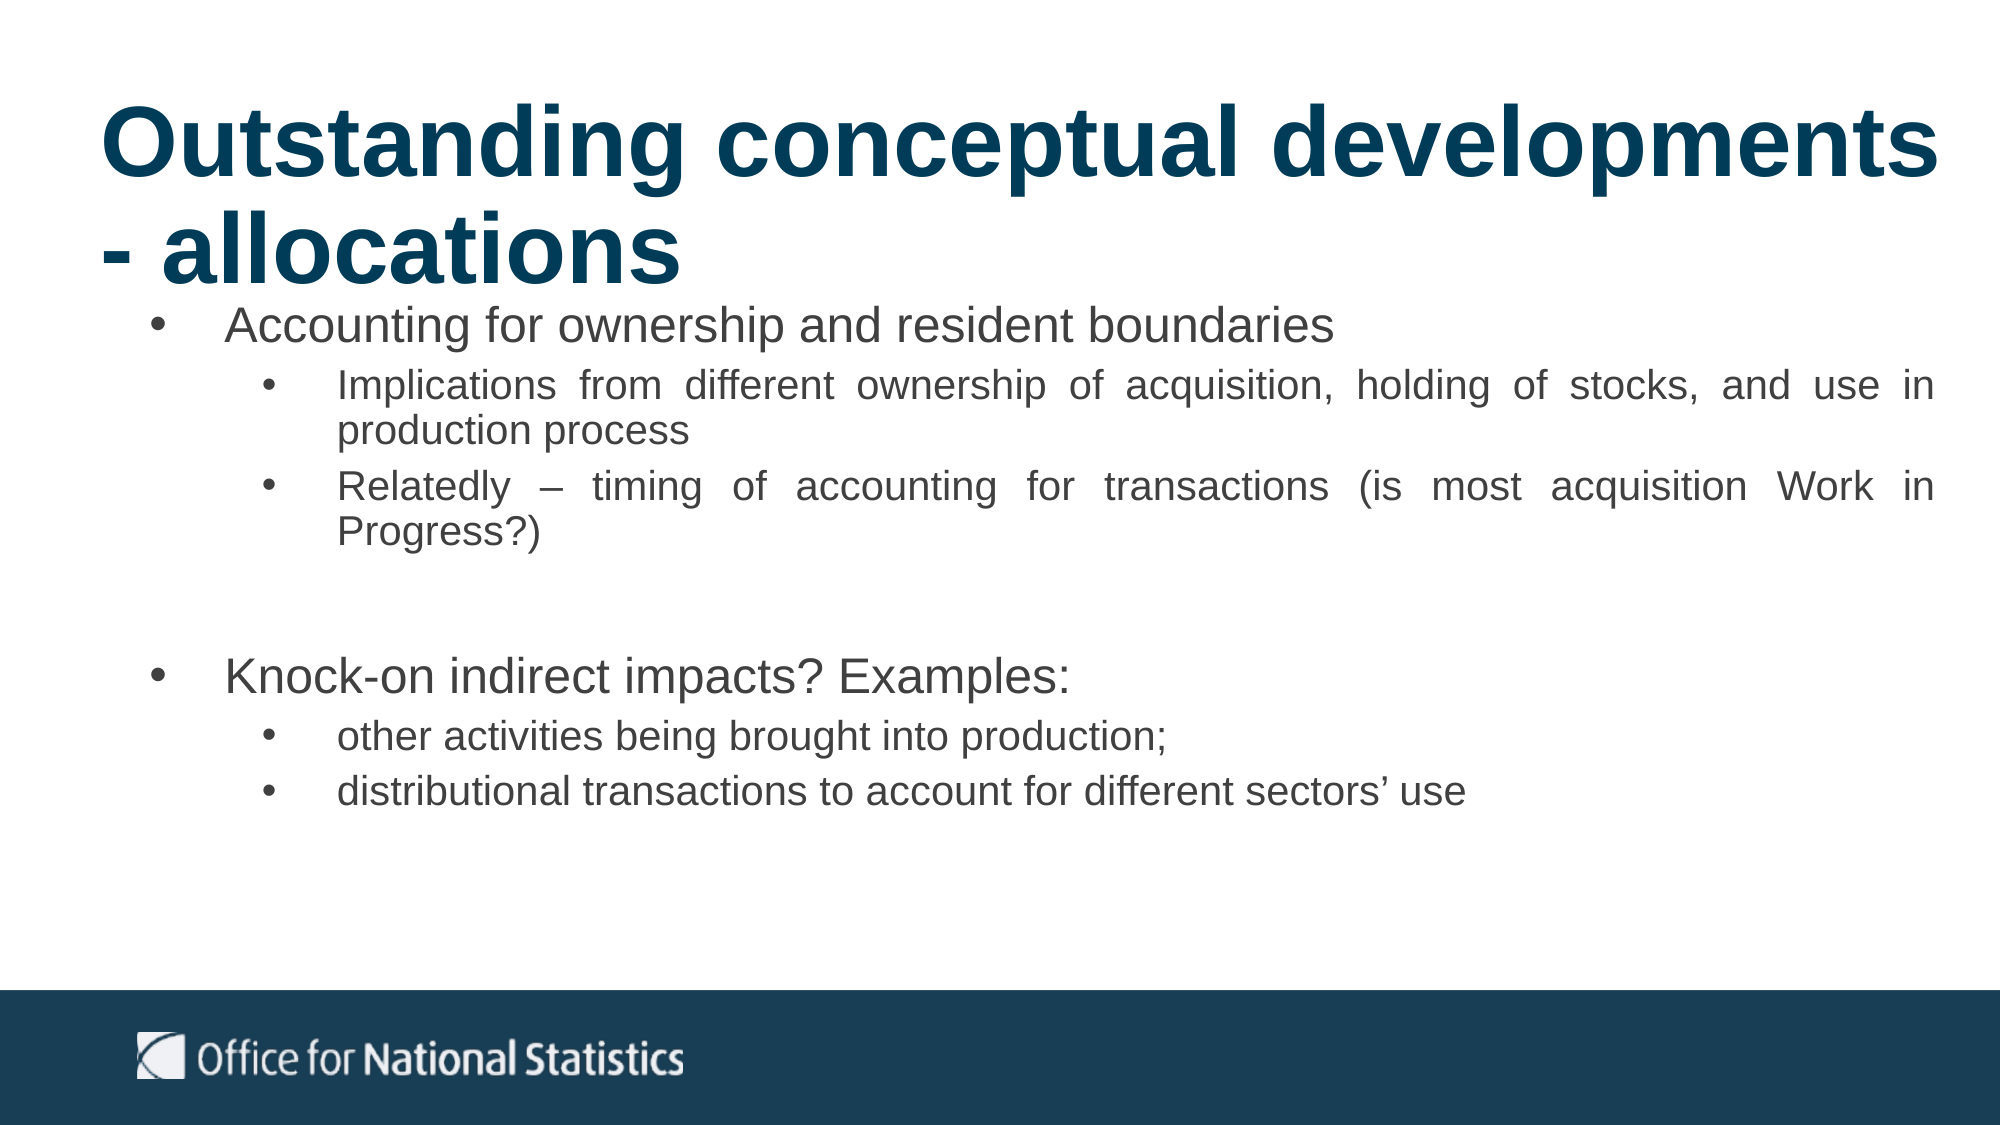

# Outstanding conceptual developments - allocations
Accounting for ownership and resident boundaries
Implications from different ownership of acquisition, holding of stocks, and use in production process
Relatedly – timing of accounting for transactions (is most acquisition Work in Progress?)

Knock-on indirect impacts? Examples:
other activities being brought into production;
distributional transactions to account for different sectors’ use